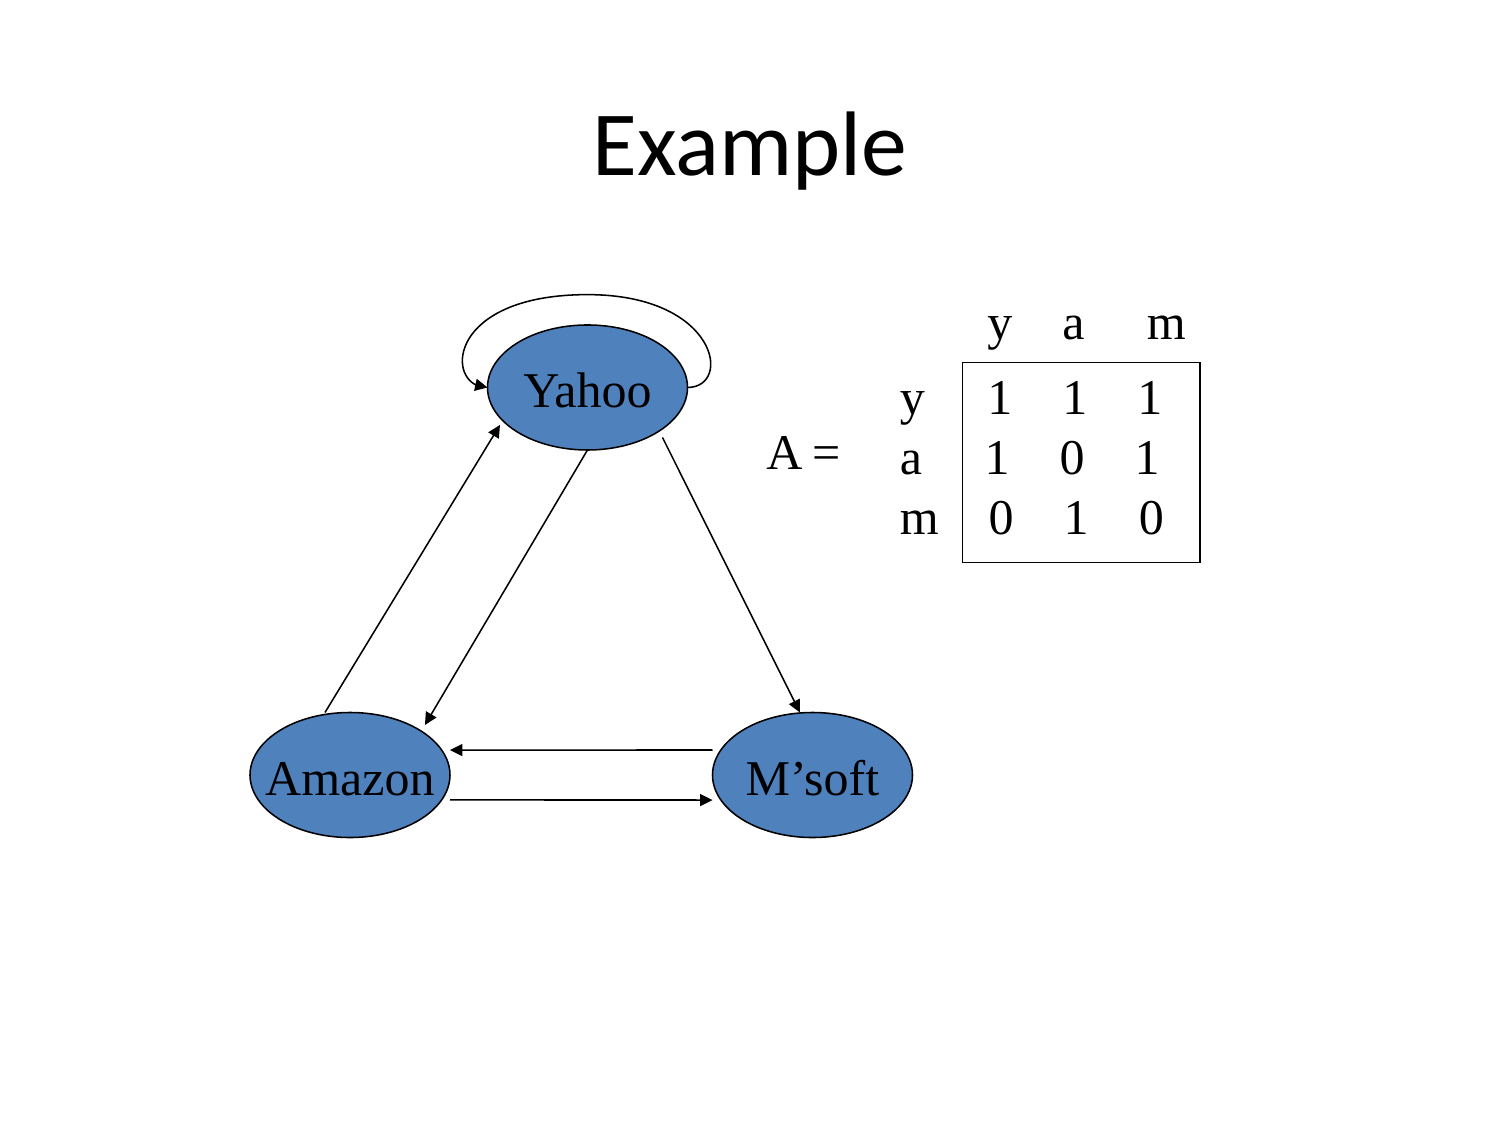

# Example
y    a     m
Yahoo
y     1    1    1
a     1    0    1
m    0    1    0

A =

Amazon
M’soft